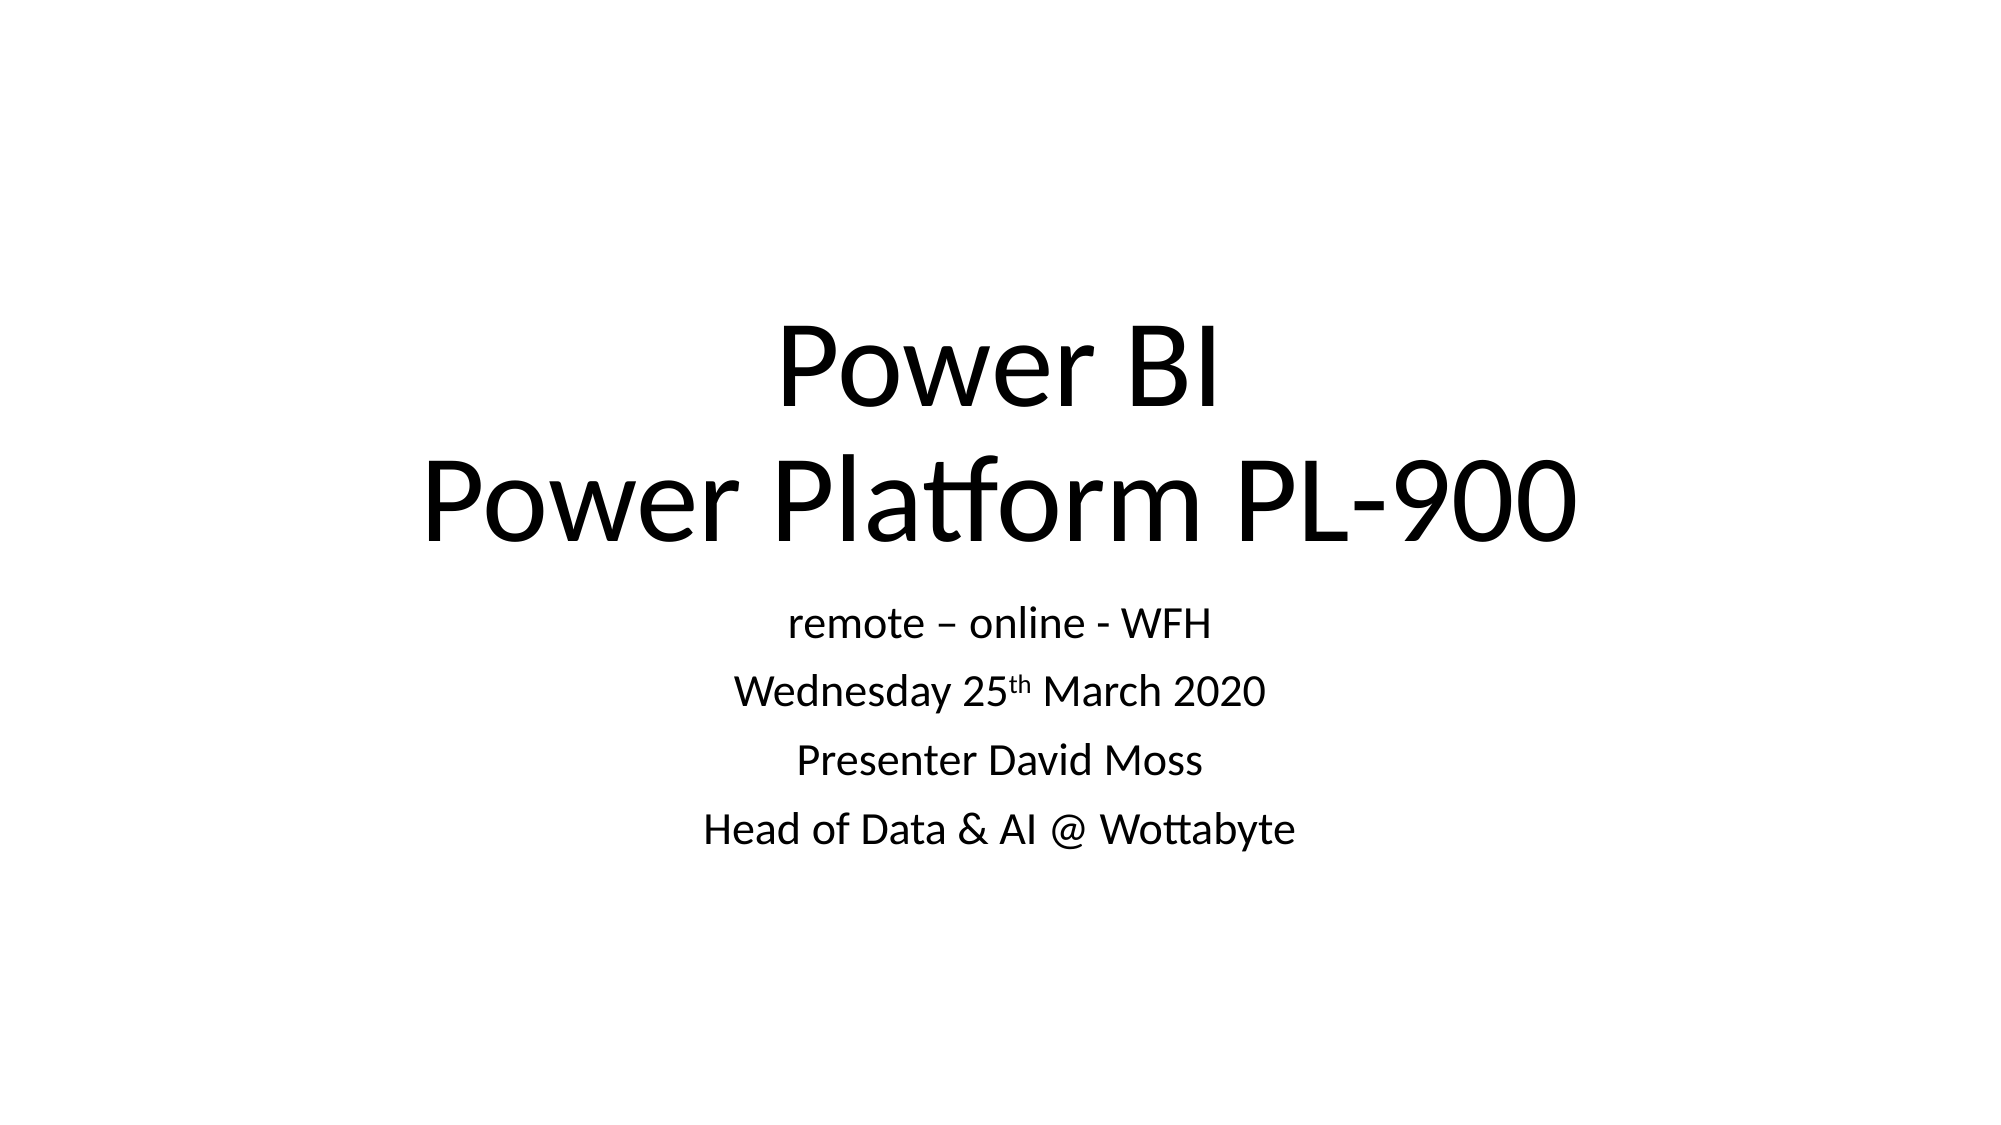

# Power BI Power Platform PL-900
remote – online - WFH
Wednesday 25th March 2020
Presenter David Moss
Head of Data & AI @ Wottabyte